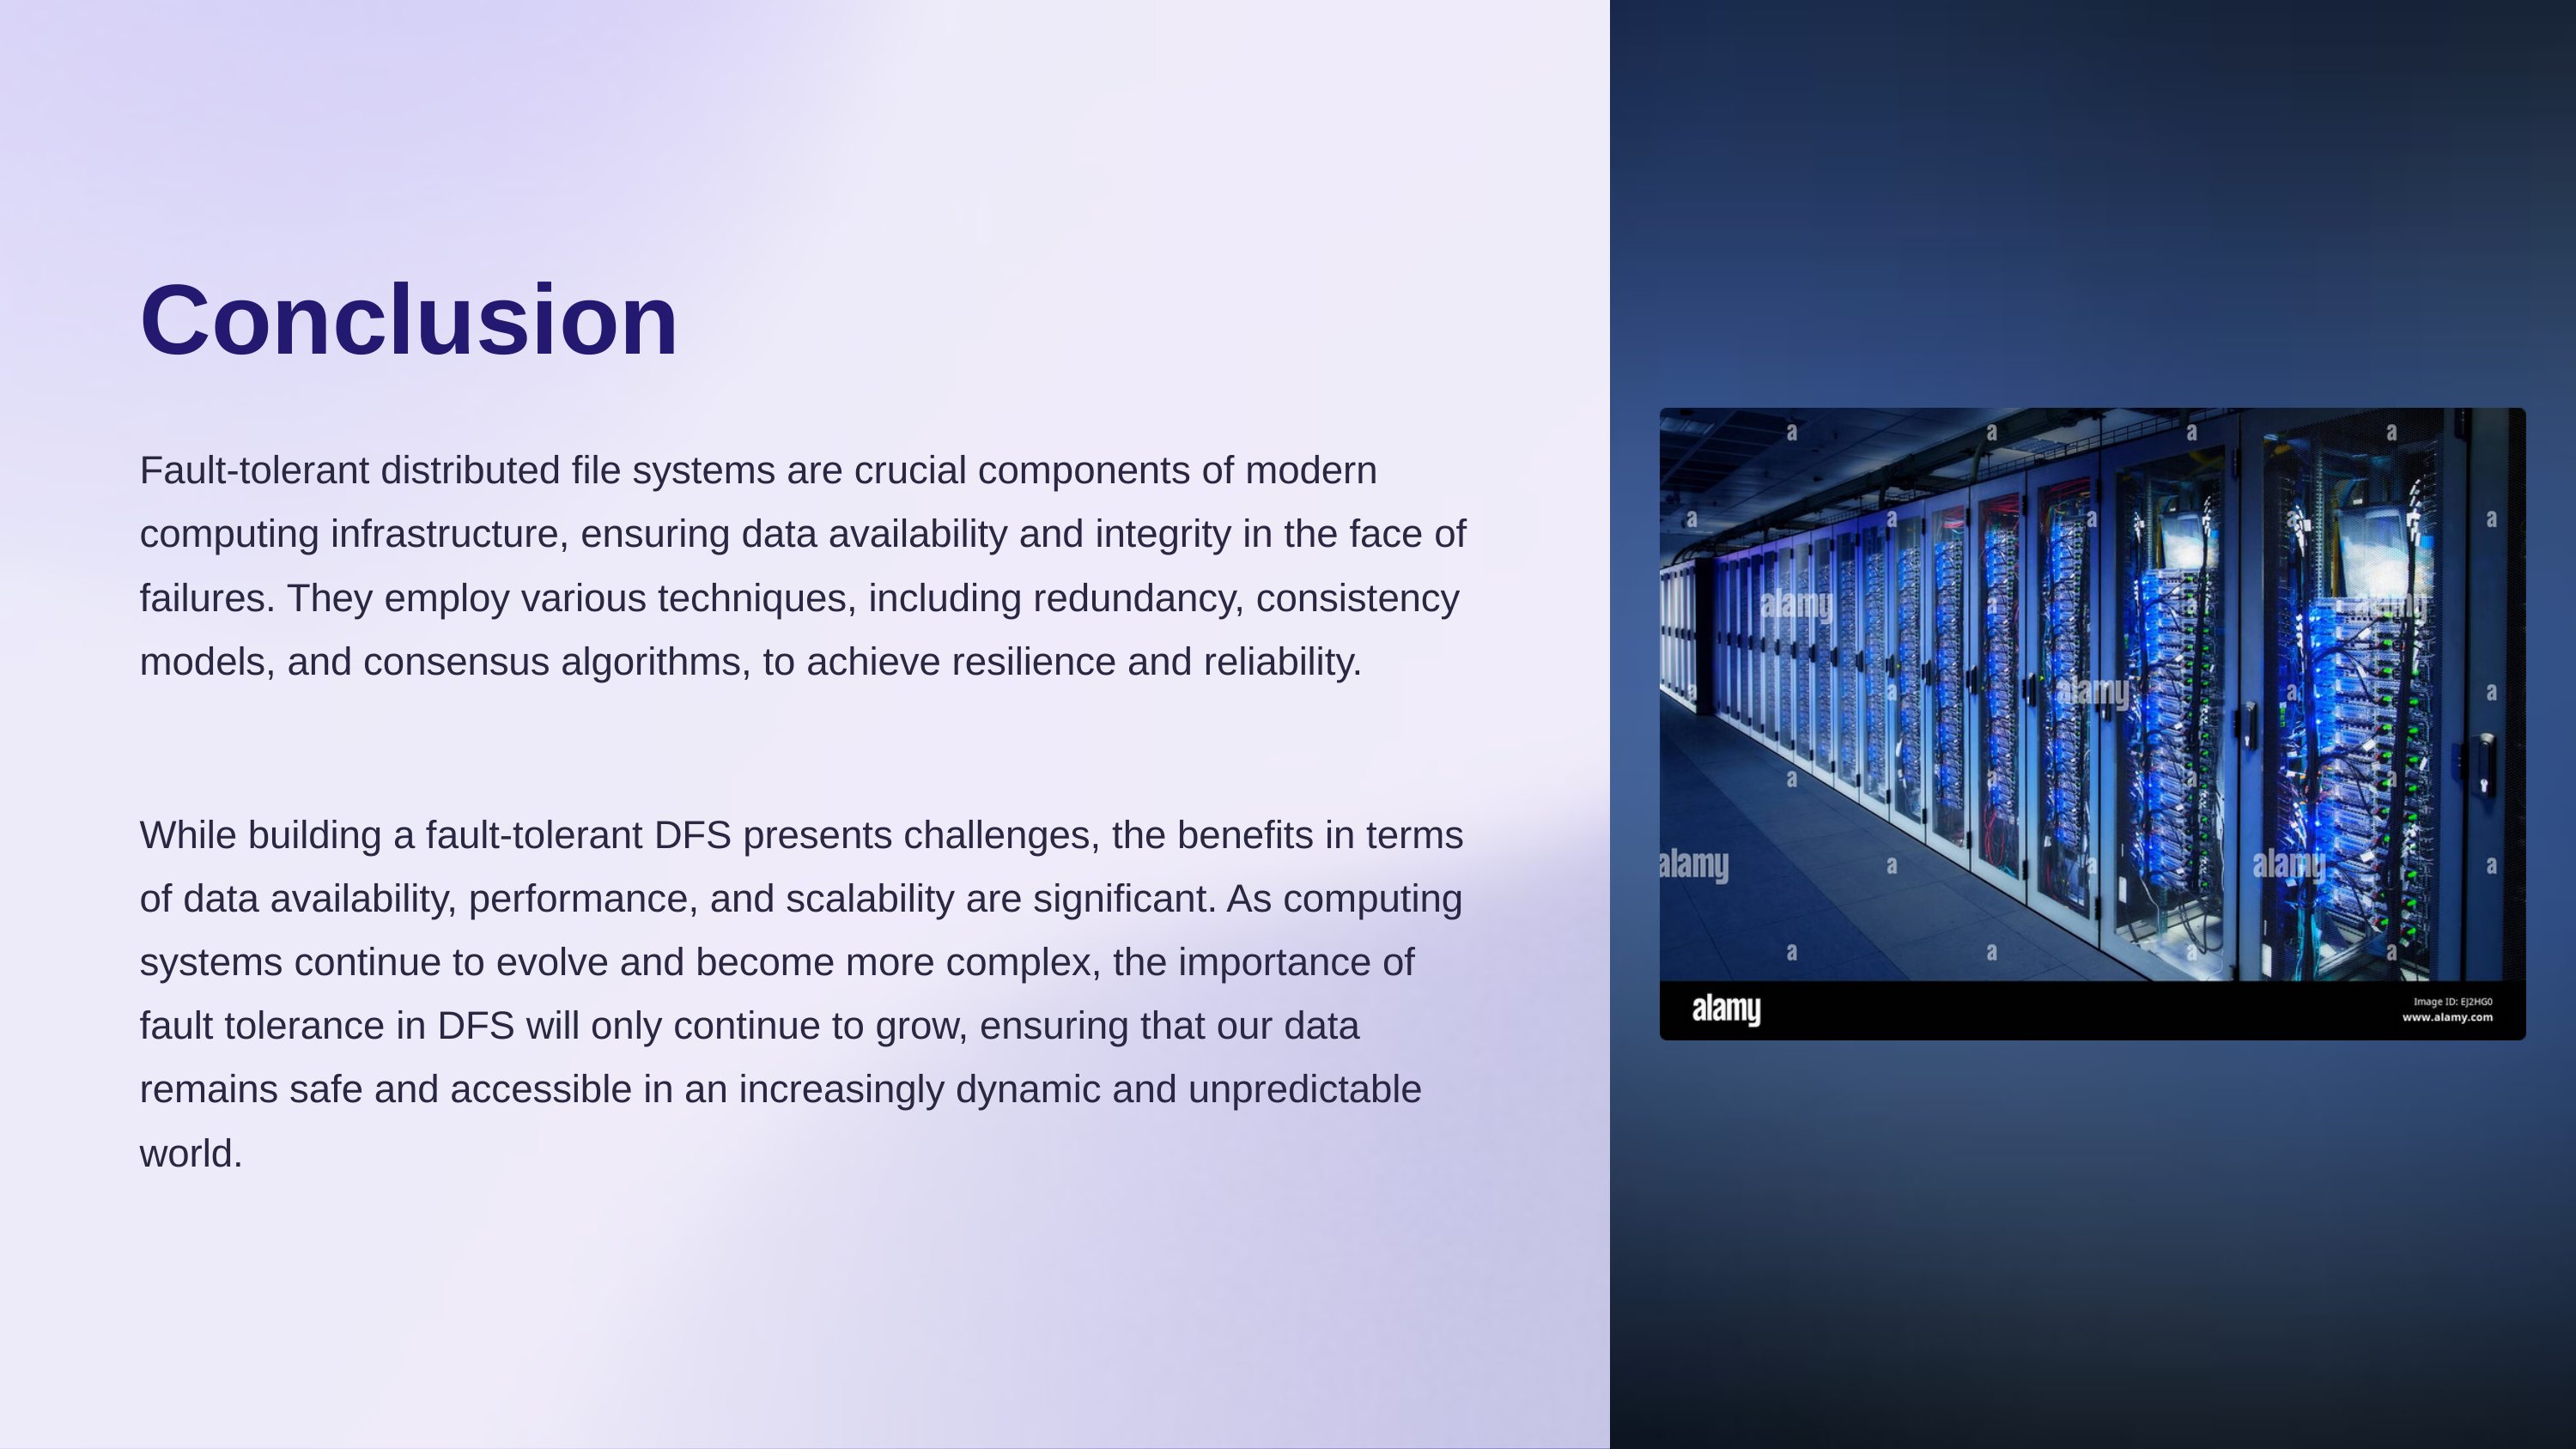

Conclusion

Fault-tolerant distributed file systems are crucial components of modern computing infrastructure, ensuring data availability and integrity in the face of failures. They employ various techniques, including redundancy, consistency models, and consensus algorithms, to achieve resilience and reliability.
While building a fault-tolerant DFS presents challenges, the benefits in terms of data availability, performance, and scalability are significant. As computing systems continue to evolve and become more complex, the importance of fault tolerance in DFS will only continue to grow, ensuring that our data remains safe and accessible in an increasingly dynamic and unpredictable world.